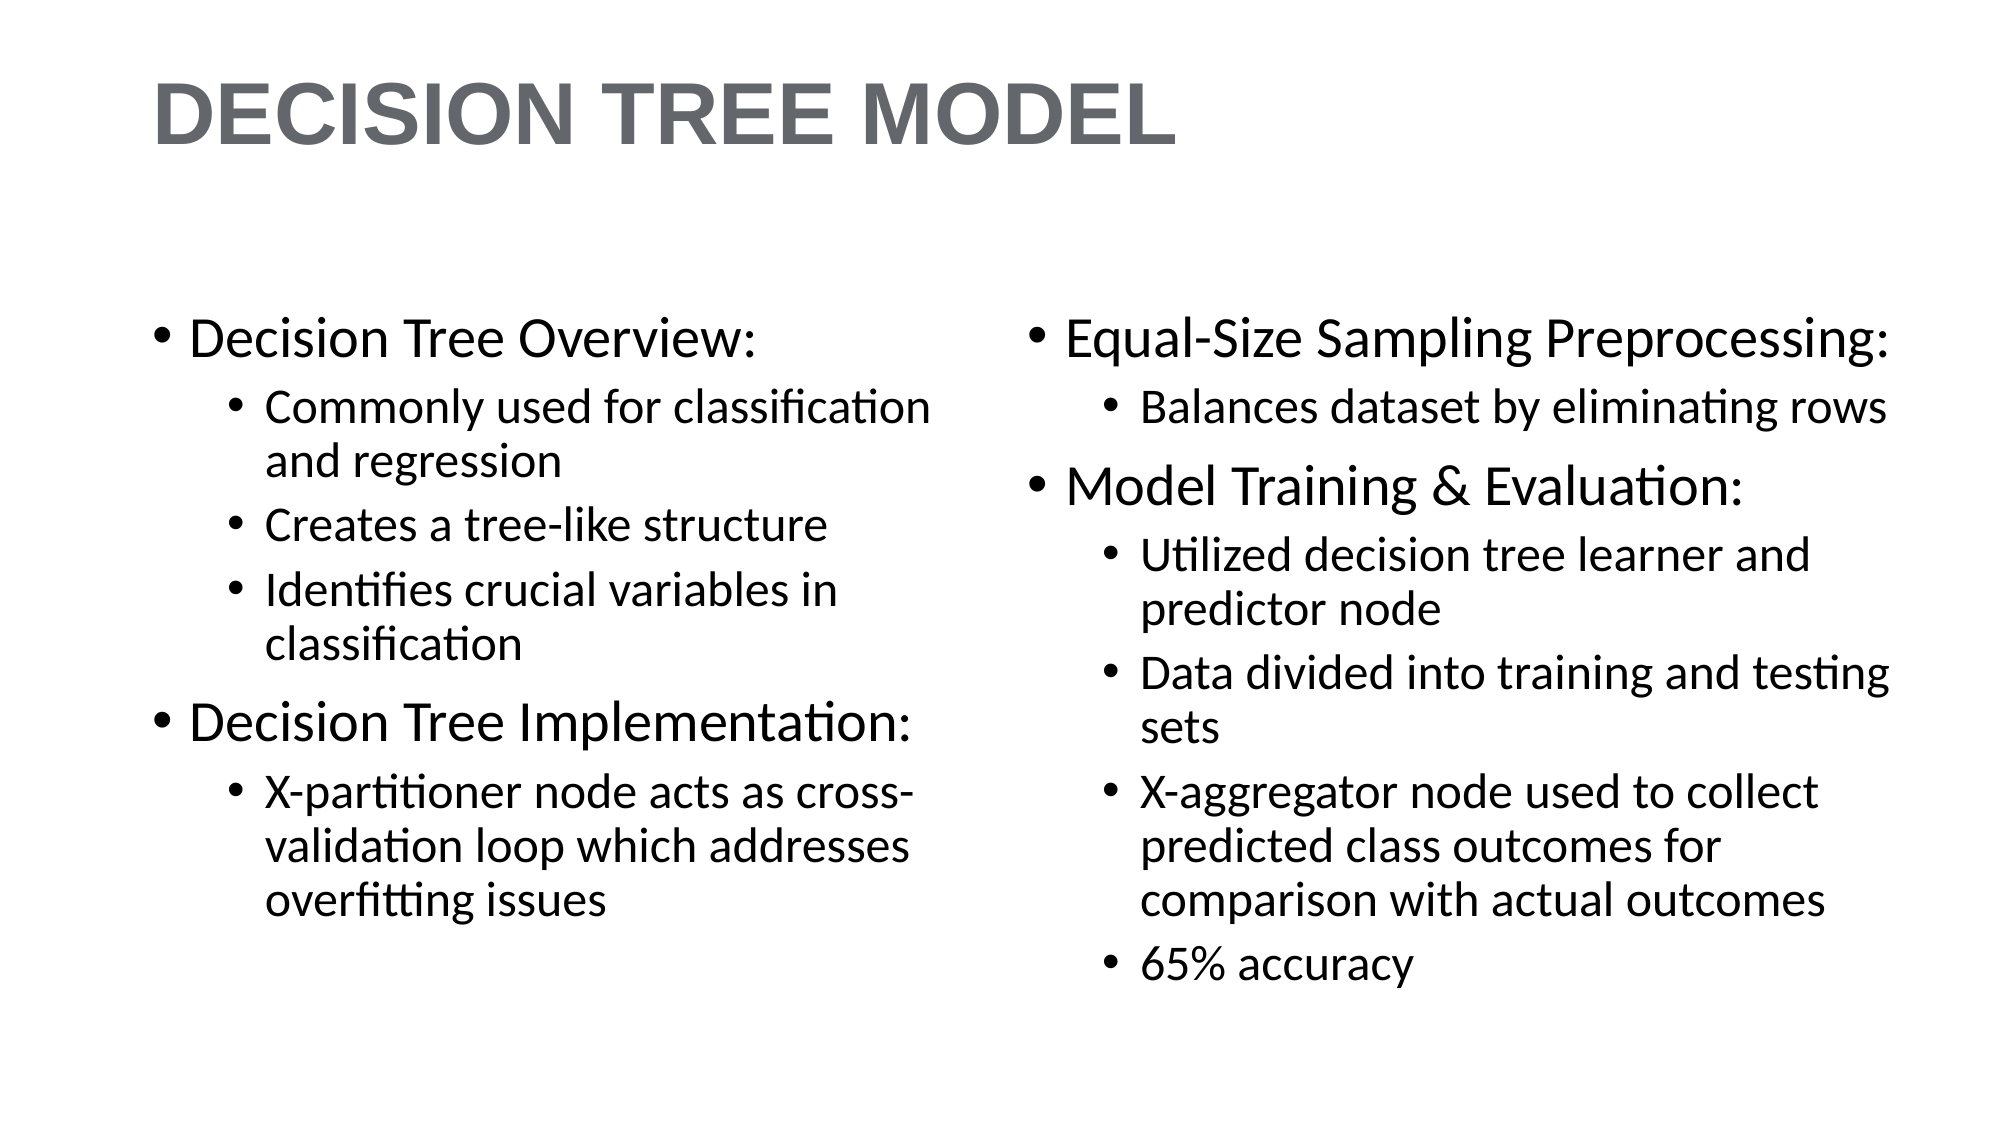

# DECISION TREE MODEL
Decision Tree Overview:
Commonly used for classification and regression
Creates a tree-like structure
Identifies crucial variables in classification
Decision Tree Implementation:
X-partitioner node acts as cross-validation loop which addresses overfitting issues

Equal-Size Sampling Preprocessing:
Balances dataset by eliminating rows
Model Training & Evaluation:
Utilized decision tree learner and predictor node
Data divided into training and testing sets
X-aggregator node used to collect predicted class outcomes for comparison with actual outcomes
65% accuracy